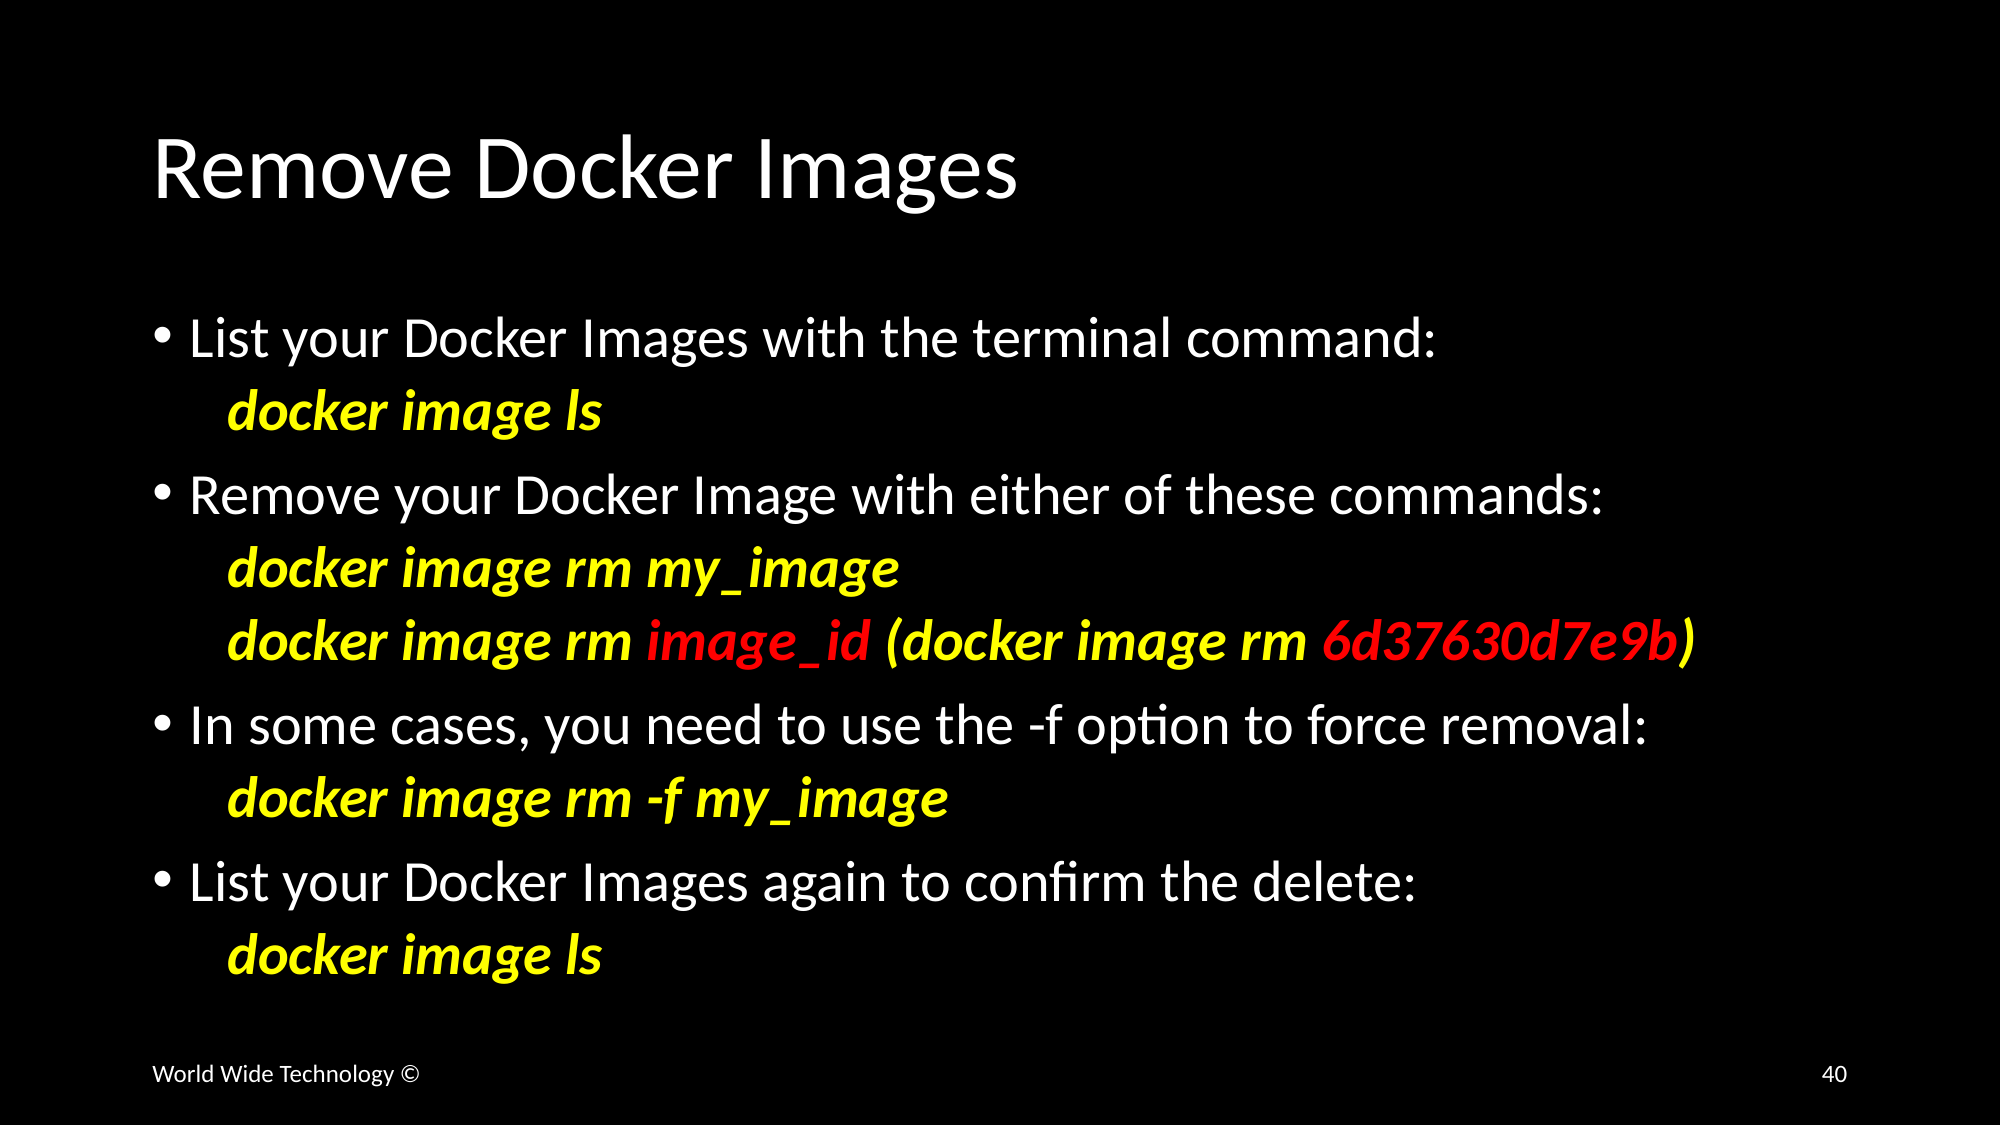

# Remove Docker Images
List your Docker Images with the terminal command:
docker image ls
Remove your Docker Image with either of these commands:
docker image rm my_image
docker image rm image_id (docker image rm 6d37630d7e9b)
In some cases, you need to use the -f option to force removal:
docker image rm -f my_image
List your Docker Images again to confirm the delete:
docker image ls

World Wide Technology ©
40